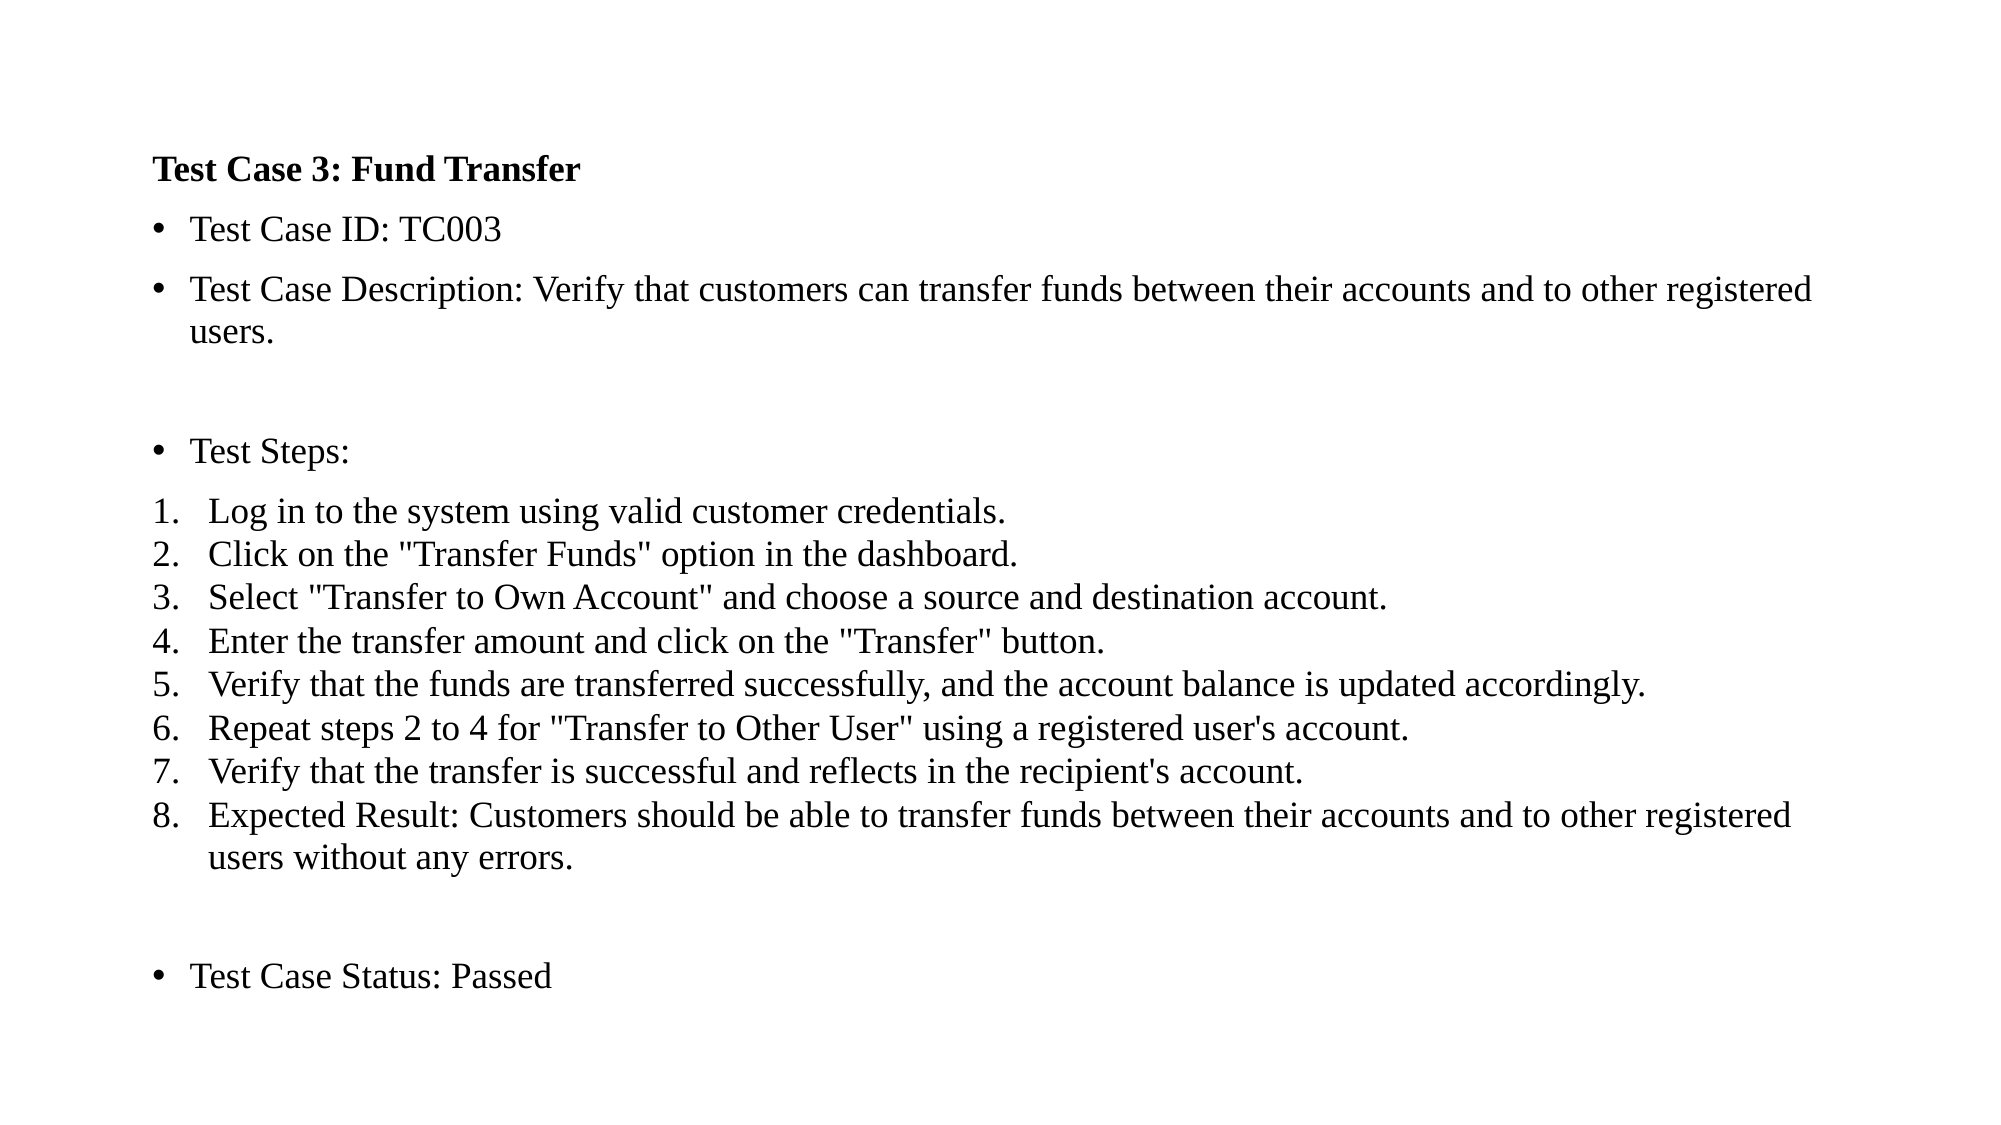

Test Case 3: Fund Transfer
Test Case ID: TC003
Test Case Description: Verify that customers can transfer funds between their accounts and to other registered users.

Test Steps:
Log in to the system using valid customer credentials.
Click on the "Transfer Funds" option in the dashboard.
Select "Transfer to Own Account" and choose a source and destination account.
Enter the transfer amount and click on the "Transfer" button.
Verify that the funds are transferred successfully, and the account balance is updated accordingly.
Repeat steps 2 to 4 for "Transfer to Other User" using a registered user's account.
Verify that the transfer is successful and reflects in the recipient's account.
Expected Result: Customers should be able to transfer funds between their accounts and to other registered users without any errors.

Test Case Status: Passed